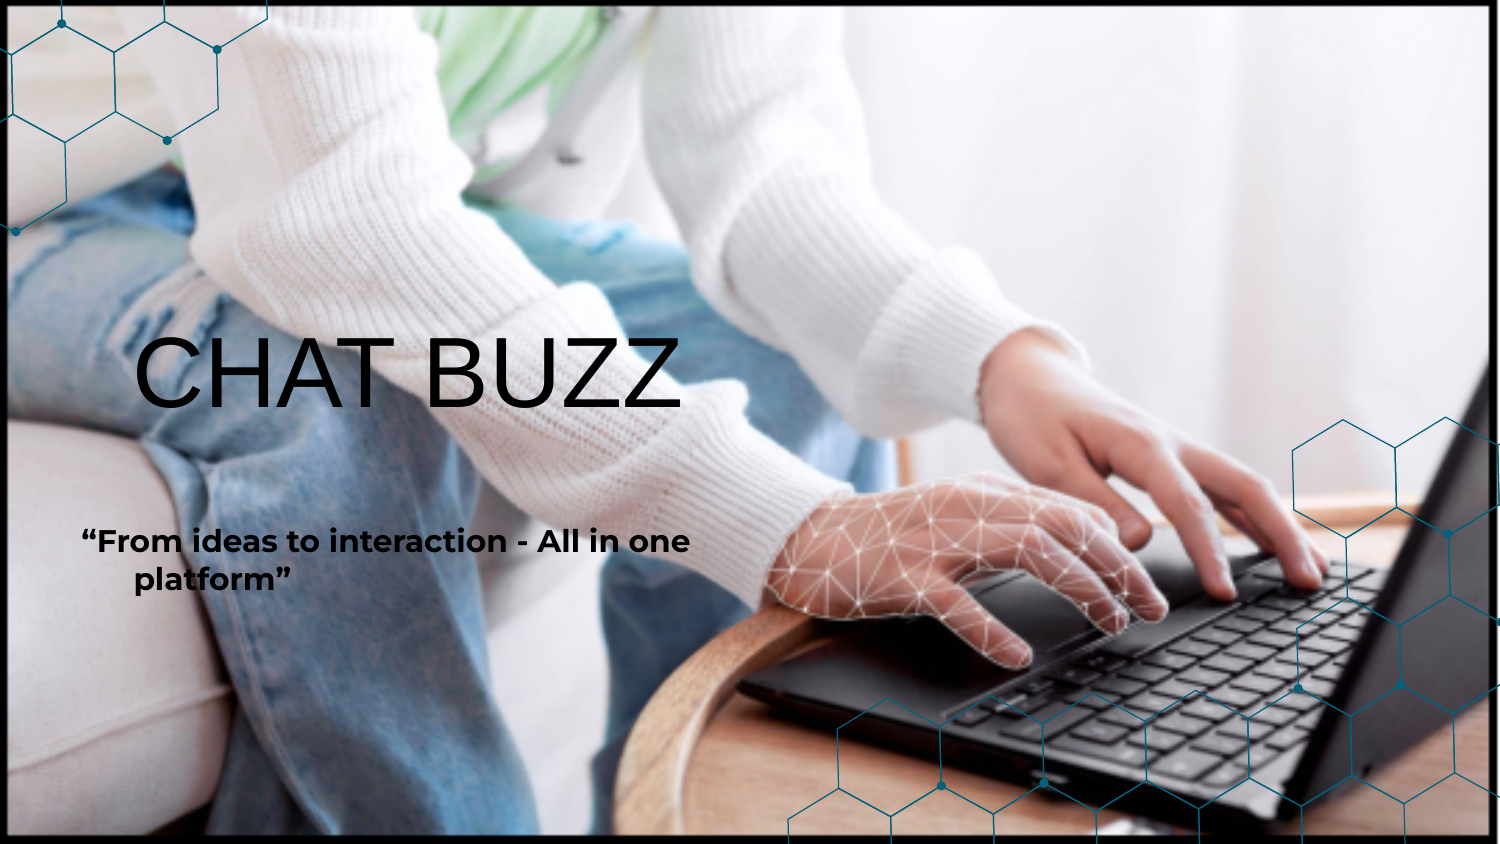

# CHAT BUZZ
“From ideas to interaction - All in one platform”